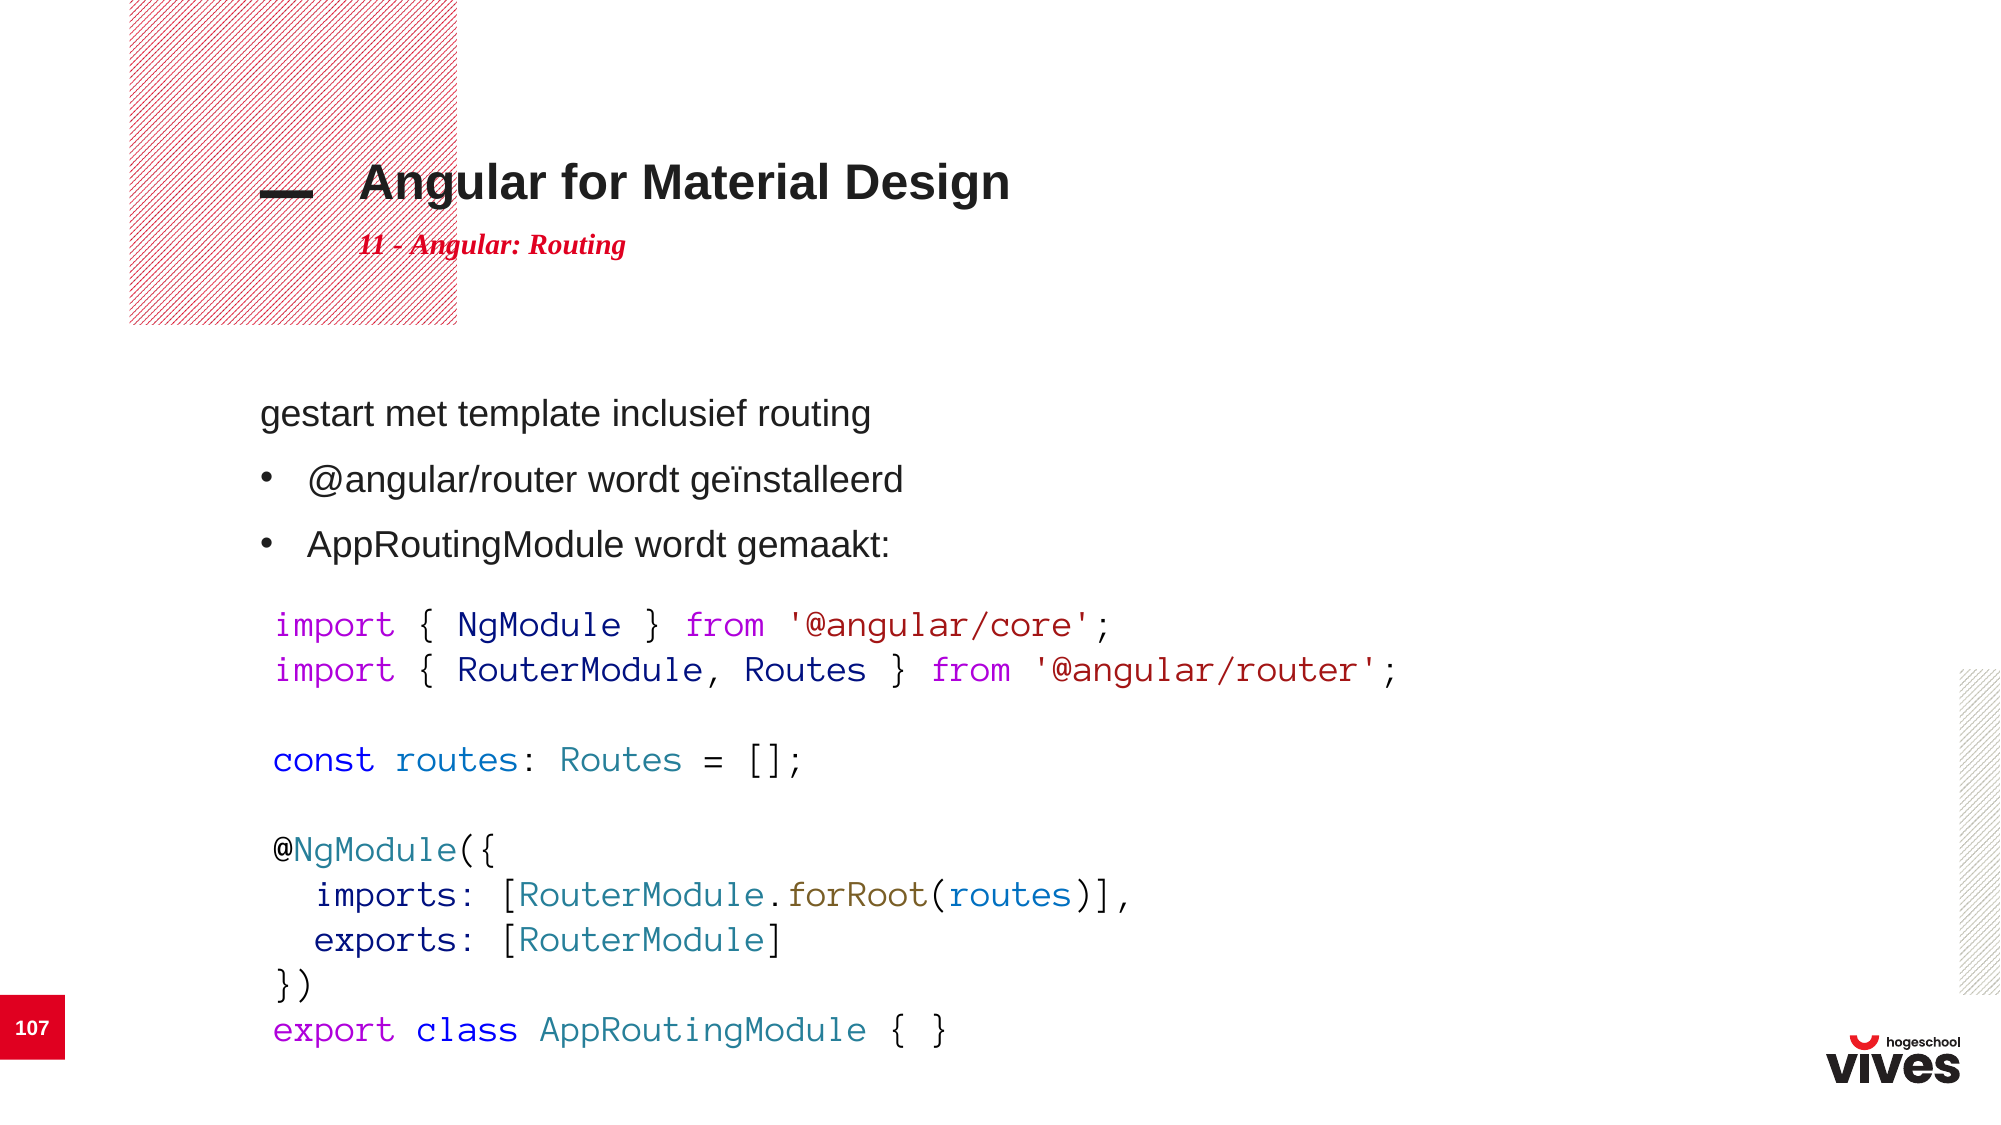

# Angular for Material Design
11 - Angular: Routing
gestart met template inclusief routing
@angular/router wordt geïnstalleerd
AppRoutingModule wordt gemaakt:

import { NgModule } from '@angular/core';
import { RouterModule, Routes } from '@angular/router';
const routes: Routes = [];
@NgModule({
  imports: [RouterModule.forRoot(routes)],
  exports: [RouterModule]
})
export class AppRoutingModule { }